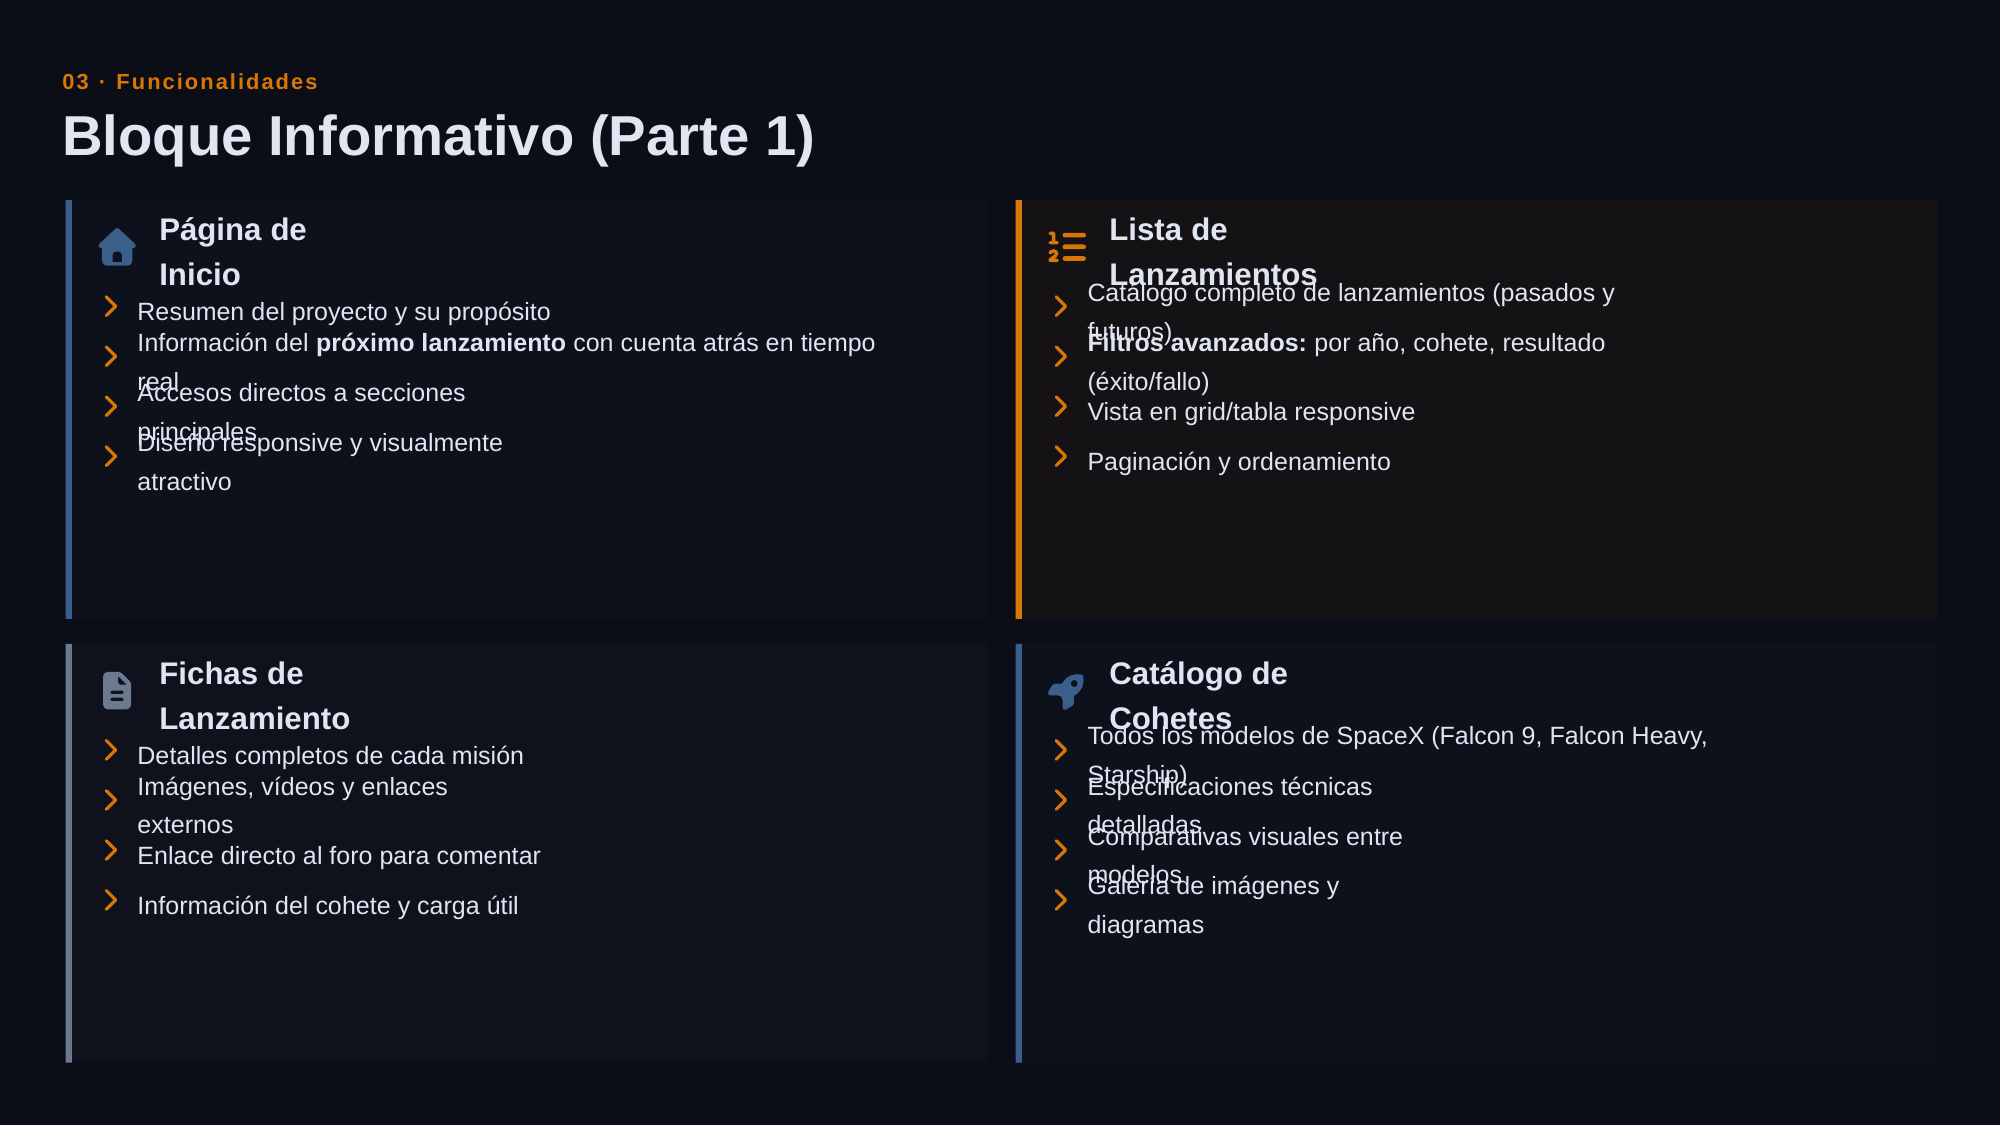

03 · Funcionalidades
Bloque Informativo (Parte 1)

Página de Inicio
Lista de Lanzamientos

Resumen del proyecto y su propósito
Catálogo completo de lanzamientos (pasados y futuros)

Información del próximo lanzamiento con cuenta atrás en tiempo real
Filtros avanzados: por año, cohete, resultado (éxito/fallo)

Accesos directos a secciones principales
Vista en grid/tabla responsive

Diseño responsive y visualmente atractivo
Paginación y ordenamiento

Fichas de Lanzamiento
Catálogo de Cohetes

Detalles completos de cada misión
Todos los modelos de SpaceX (Falcon 9, Falcon Heavy, Starship)

Imágenes, vídeos y enlaces externos
Especificaciones técnicas detalladas

Enlace directo al foro para comentar
Comparativas visuales entre modelos

Información del cohete y carga útil
Galería de imágenes y diagramas